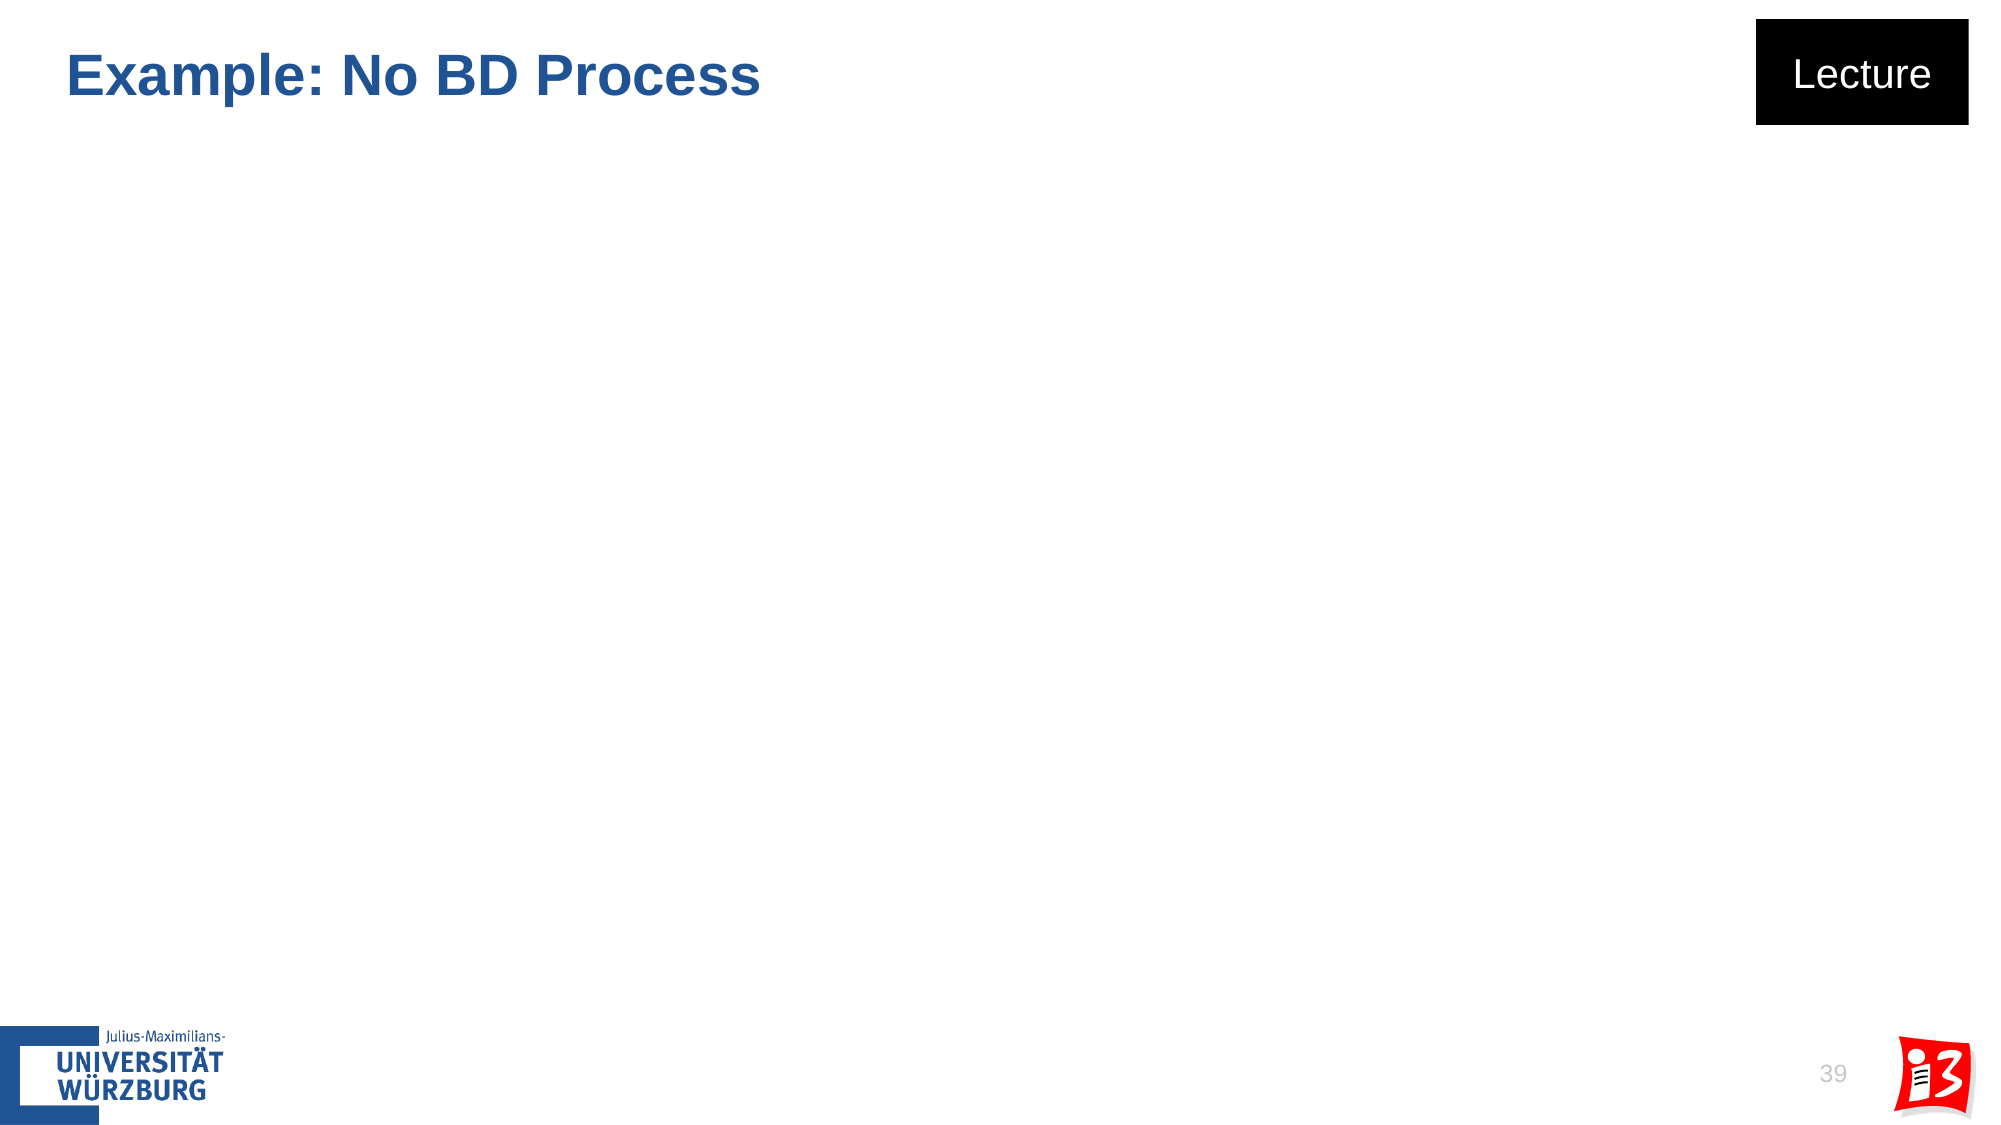

# Example: No BD Process
Lecture

39